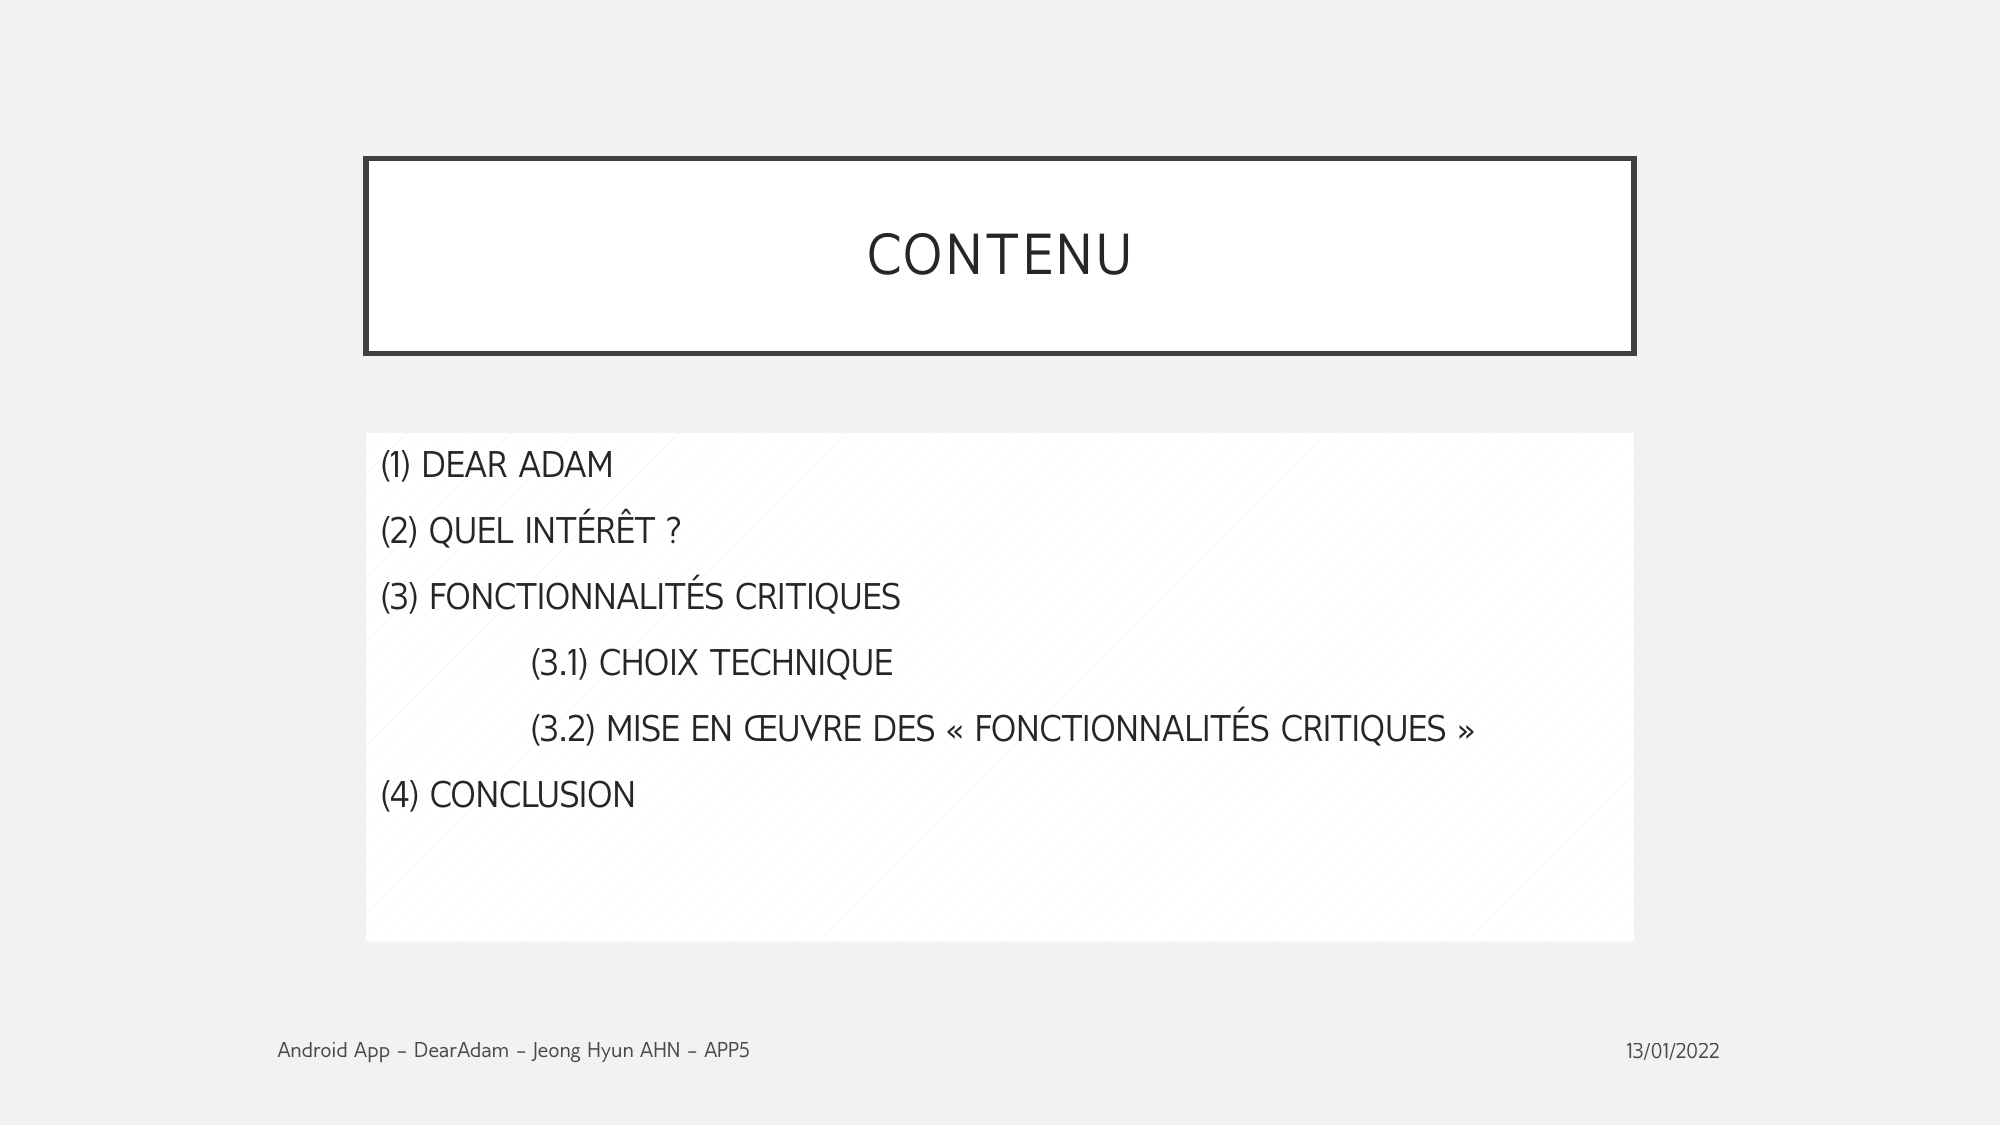

# contenu
(1) DEAR ADAM
(2) QUEL INTÉRÊT ?
(3) FONCTIONNALITÉS CRITIQUES
	(3.1) CHOIX TECHNIQUE
	(3.2) MISE EN OEUVRE DES « FONCTIONNALITÉS CRITIQUES »
(4) CONCLUSION
Android App – DearAdam – Jeong Hyun AHN – APP5
13/01/2022